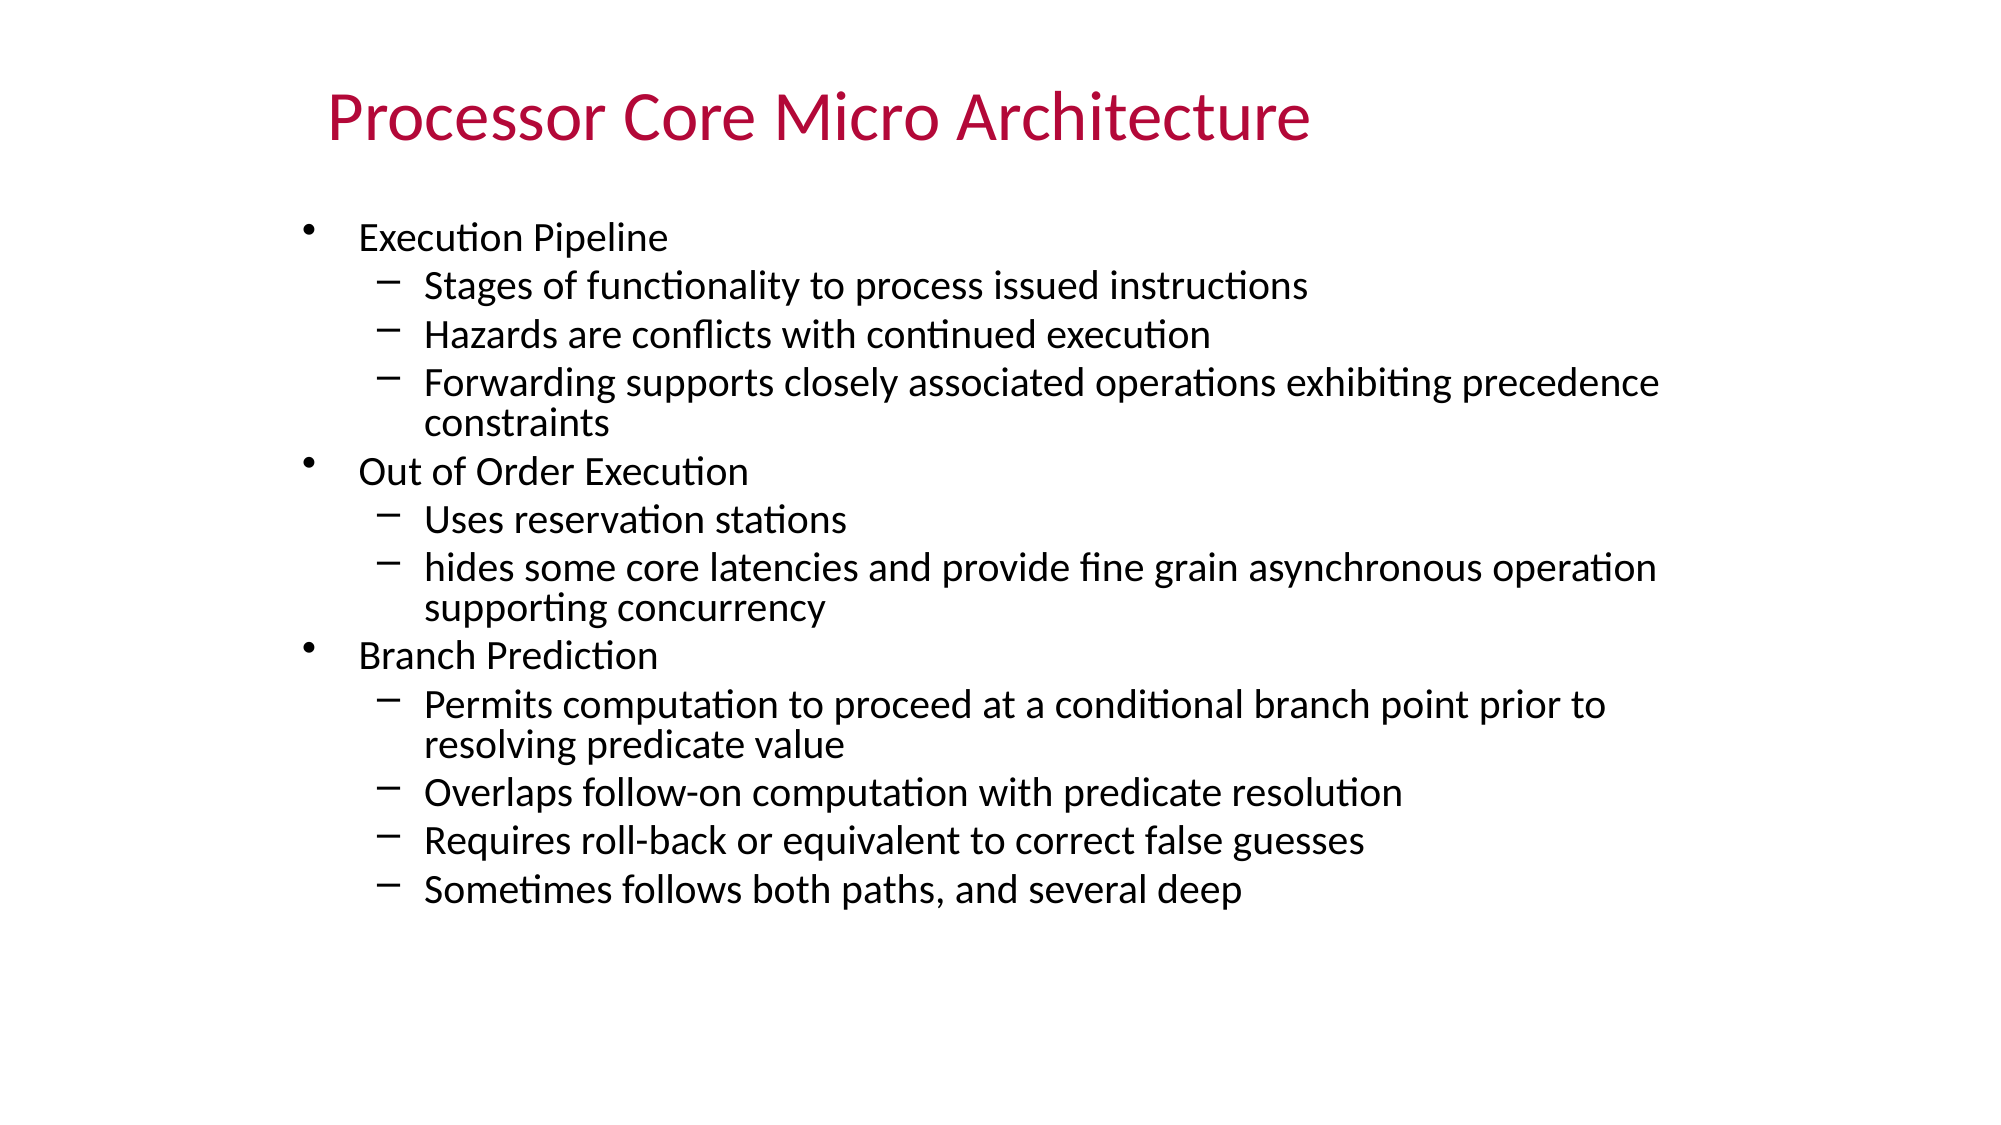

Processor Core Micro Architecture
Execution Pipeline
Stages of functionality to process issued instructions
Hazards are conflicts with continued execution
Forwarding supports closely associated operations exhibiting precedence constraints
Out of Order Execution
Uses reservation stations
hides some core latencies and provide fine grain asynchronous operation supporting concurrency
Branch Prediction
Permits computation to proceed at a conditional branch point prior to resolving predicate value
Overlaps follow-on computation with predicate resolution
Requires roll-back or equivalent to correct false guesses
Sometimes follows both paths, and several deep